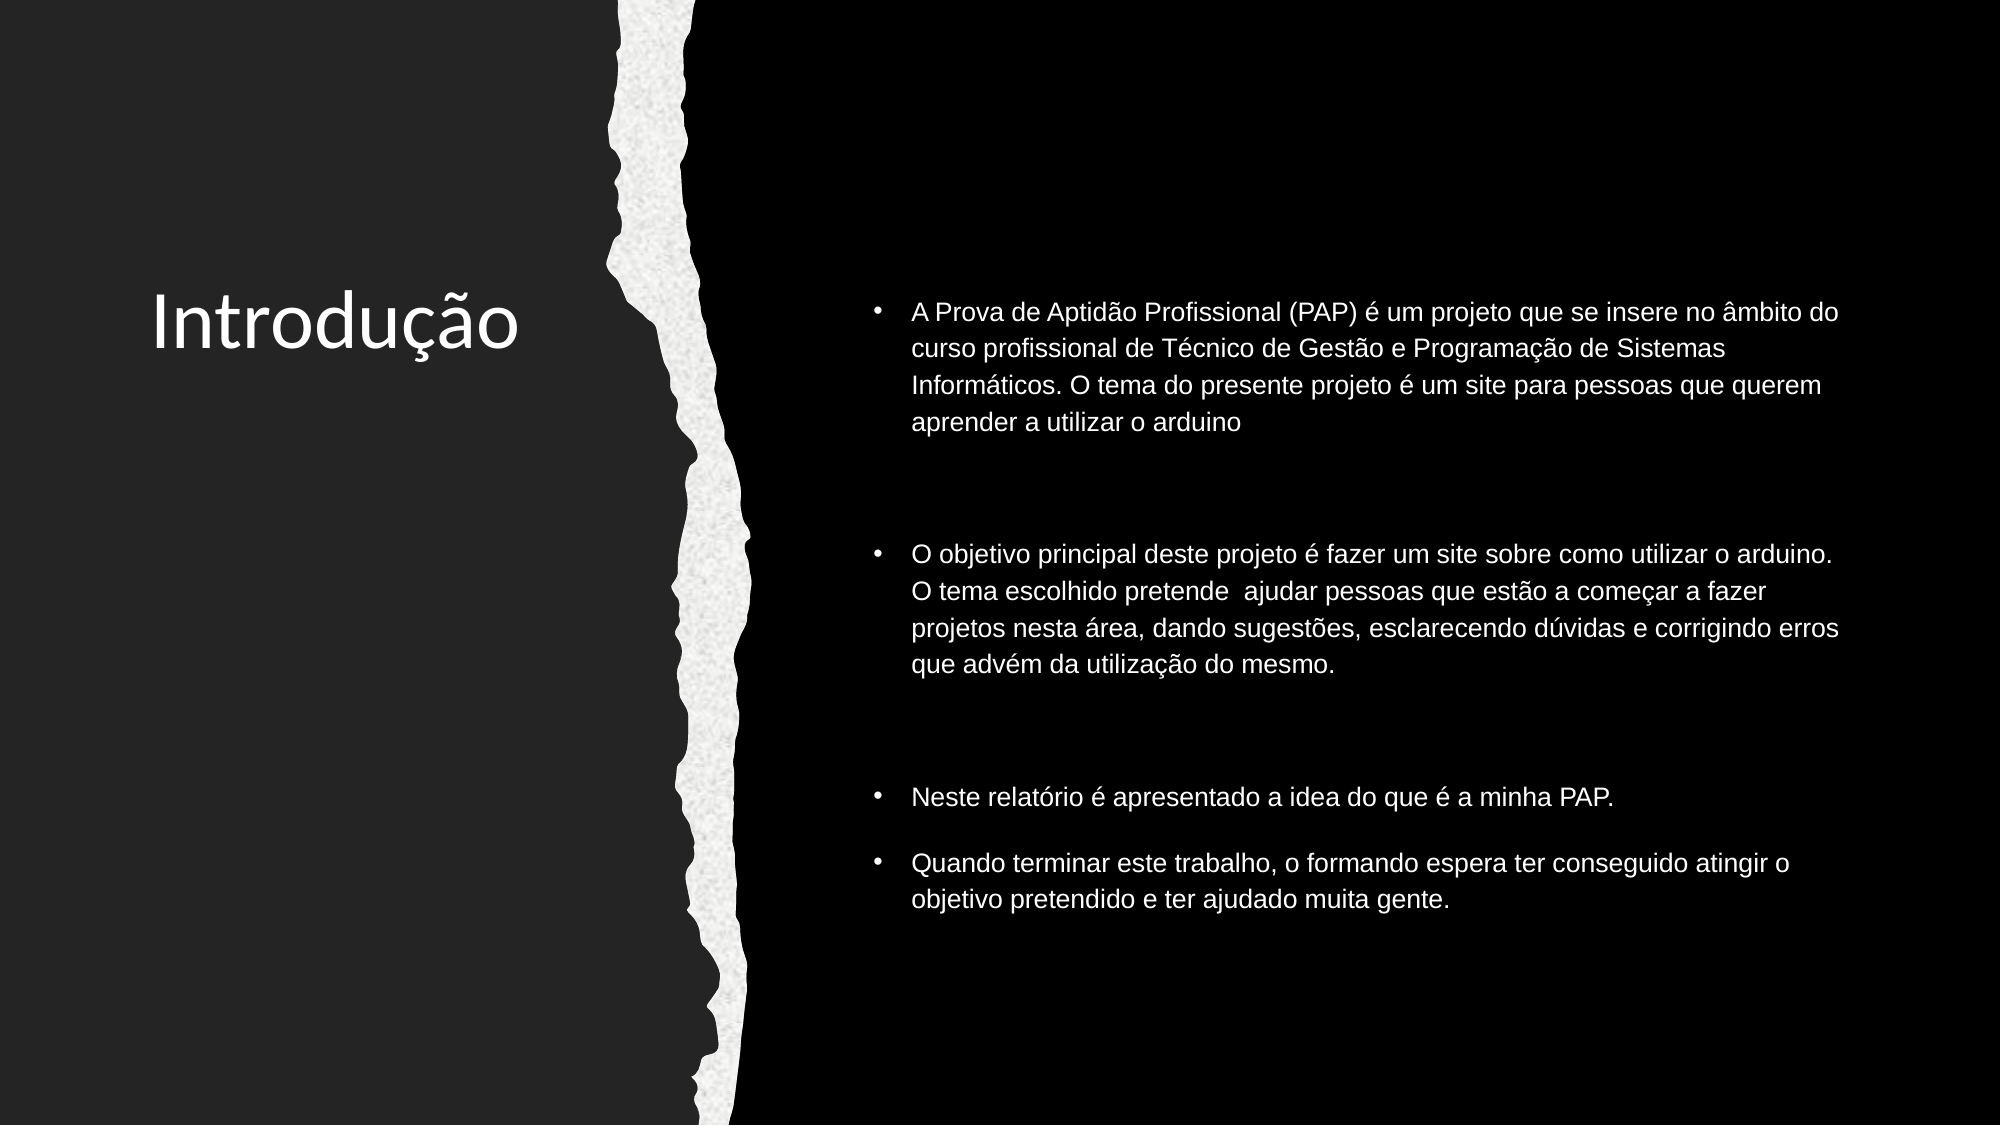

# Introdução
A Prova de Aptidão Profissional (PAP) é um projeto que se insere no âmbito do curso profissional de Técnico de Gestão e Programação de Sistemas Informáticos. O tema do presente projeto é um site para pessoas que querem aprender a utilizar o arduino

O objetivo principal deste projeto é fazer um site sobre como utilizar o arduino. O tema escolhido pretende  ajudar pessoas que estão a começar a fazer projetos nesta área, dando sugestões, esclarecendo dúvidas e corrigindo erros que advém da utilização do mesmo.

Neste relatório é apresentado a idea do que é a minha PAP.
Quando terminar este trabalho, o formando espera ter conseguido atingir o objetivo pretendido e ter ajudado muita gente.